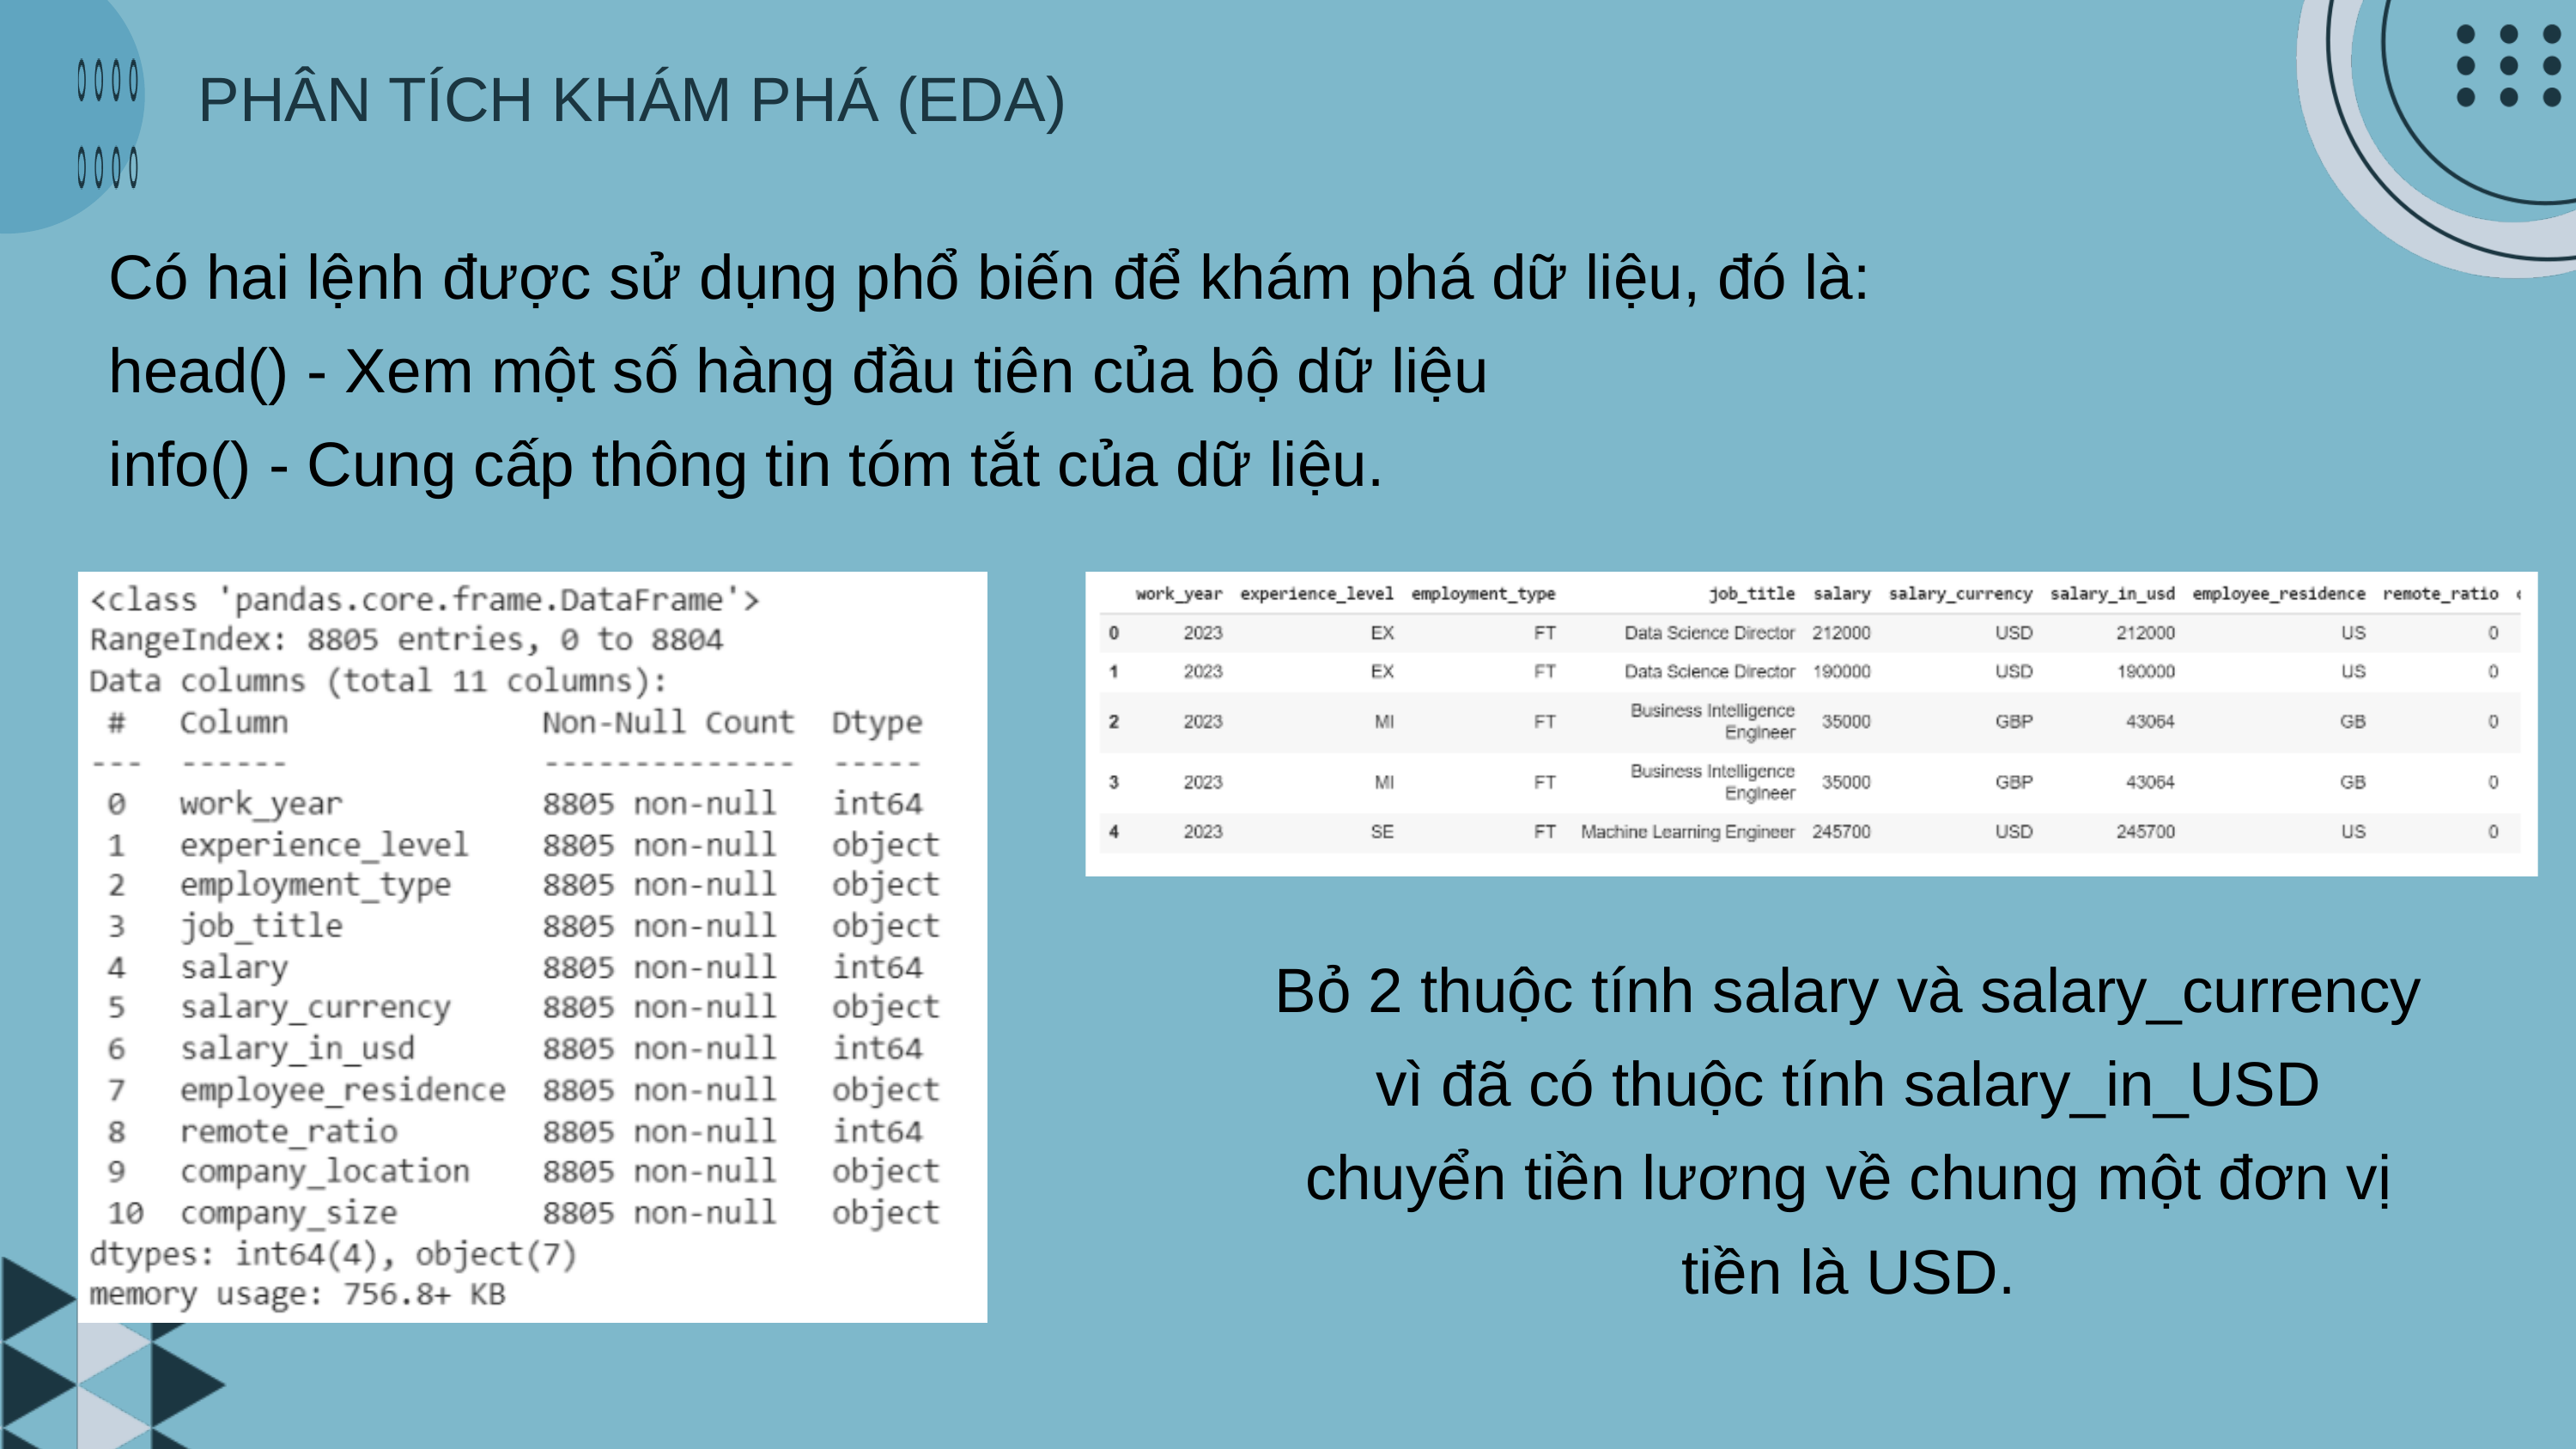

PHÂN TÍCH KHÁM PHÁ (EDA)

Có hai lệnh được sử dụng phổ biến để khám phá dữ liệu, đó là:
head() - Xem một số hàng đầu tiên của bộ dữ liệu
info() - Cung cấp thông tin tóm tắt của dữ liệu.

Bỏ 2 thuộc tính salary và salary_currency vì đã có thuộc tính salary_in_USD chuyển tiền lương về chung một đơn vị tiền là USD.